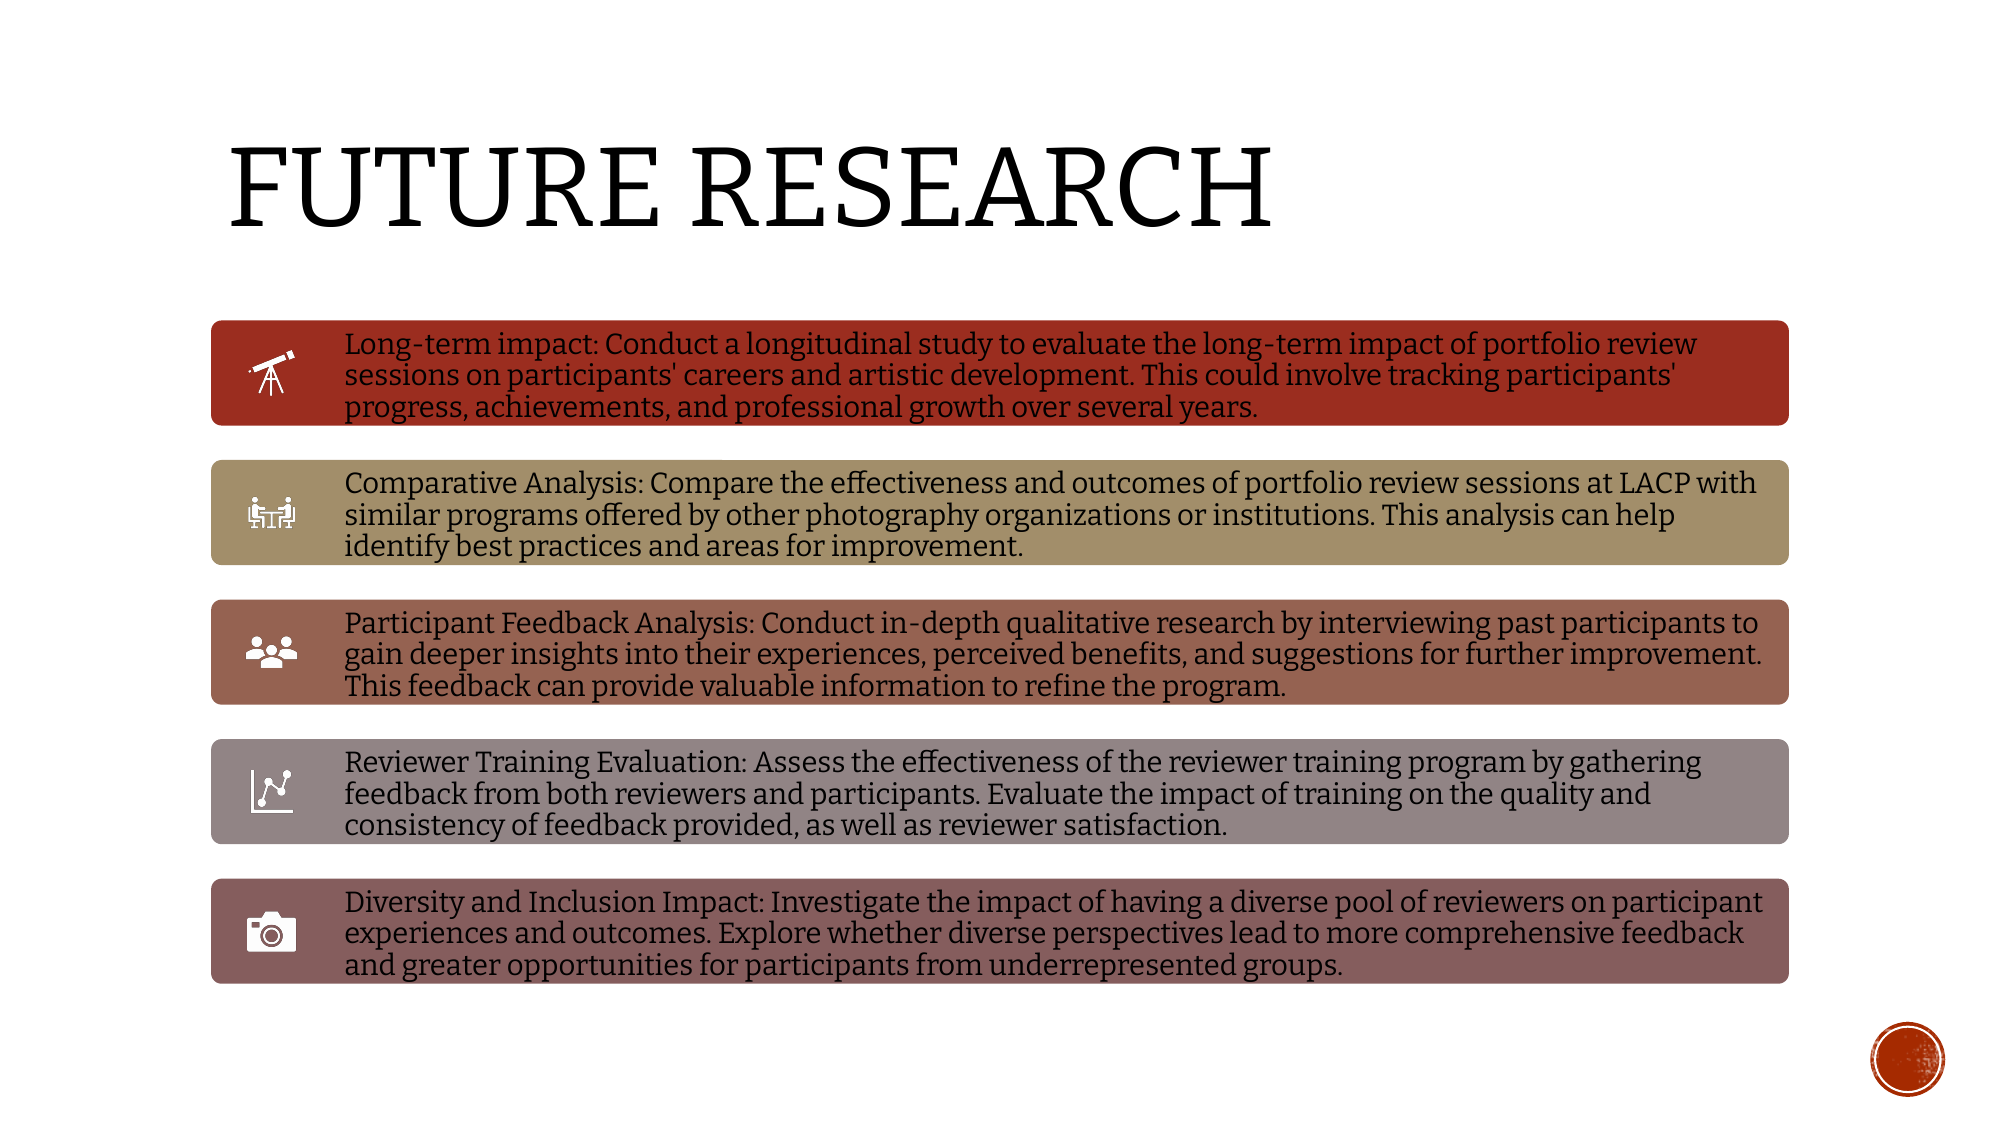

# FUTURE RESEARCH
Long-term impact: Conduct a longitudinal study to evaluate the long-term impact of portfolio review sessions on participants' careers and artistic development. This could involve tracking participants' progress, achievements, and professional growth over several years.
Comparative Analysis: Compare the effectiveness and outcomes of portfolio review sessions at LACP with similar programs offered by other photography organizations or institutions. This analysis can help identify best practices and areas for improvement.
Participant Feedback Analysis: Conduct in-depth qualitative research by interviewing past participants to gain deeper insights into their experiences, perceived benefits, and suggestions for further improvement. This feedback can provide valuable information to refine the program.
Reviewer Training Evaluation: Assess the effectiveness of the reviewer training program by gathering feedback from both reviewers and participants. Evaluate the impact of training on the quality and consistency of feedback provided, as well as reviewer satisfaction.
Diversity and Inclusion Impact: Investigate the impact of having a diverse pool of reviewers on participant experiences and outcomes. Explore whether diverse perspectives lead to more comprehensive feedback and greater opportunities for participants from underrepresented groups.